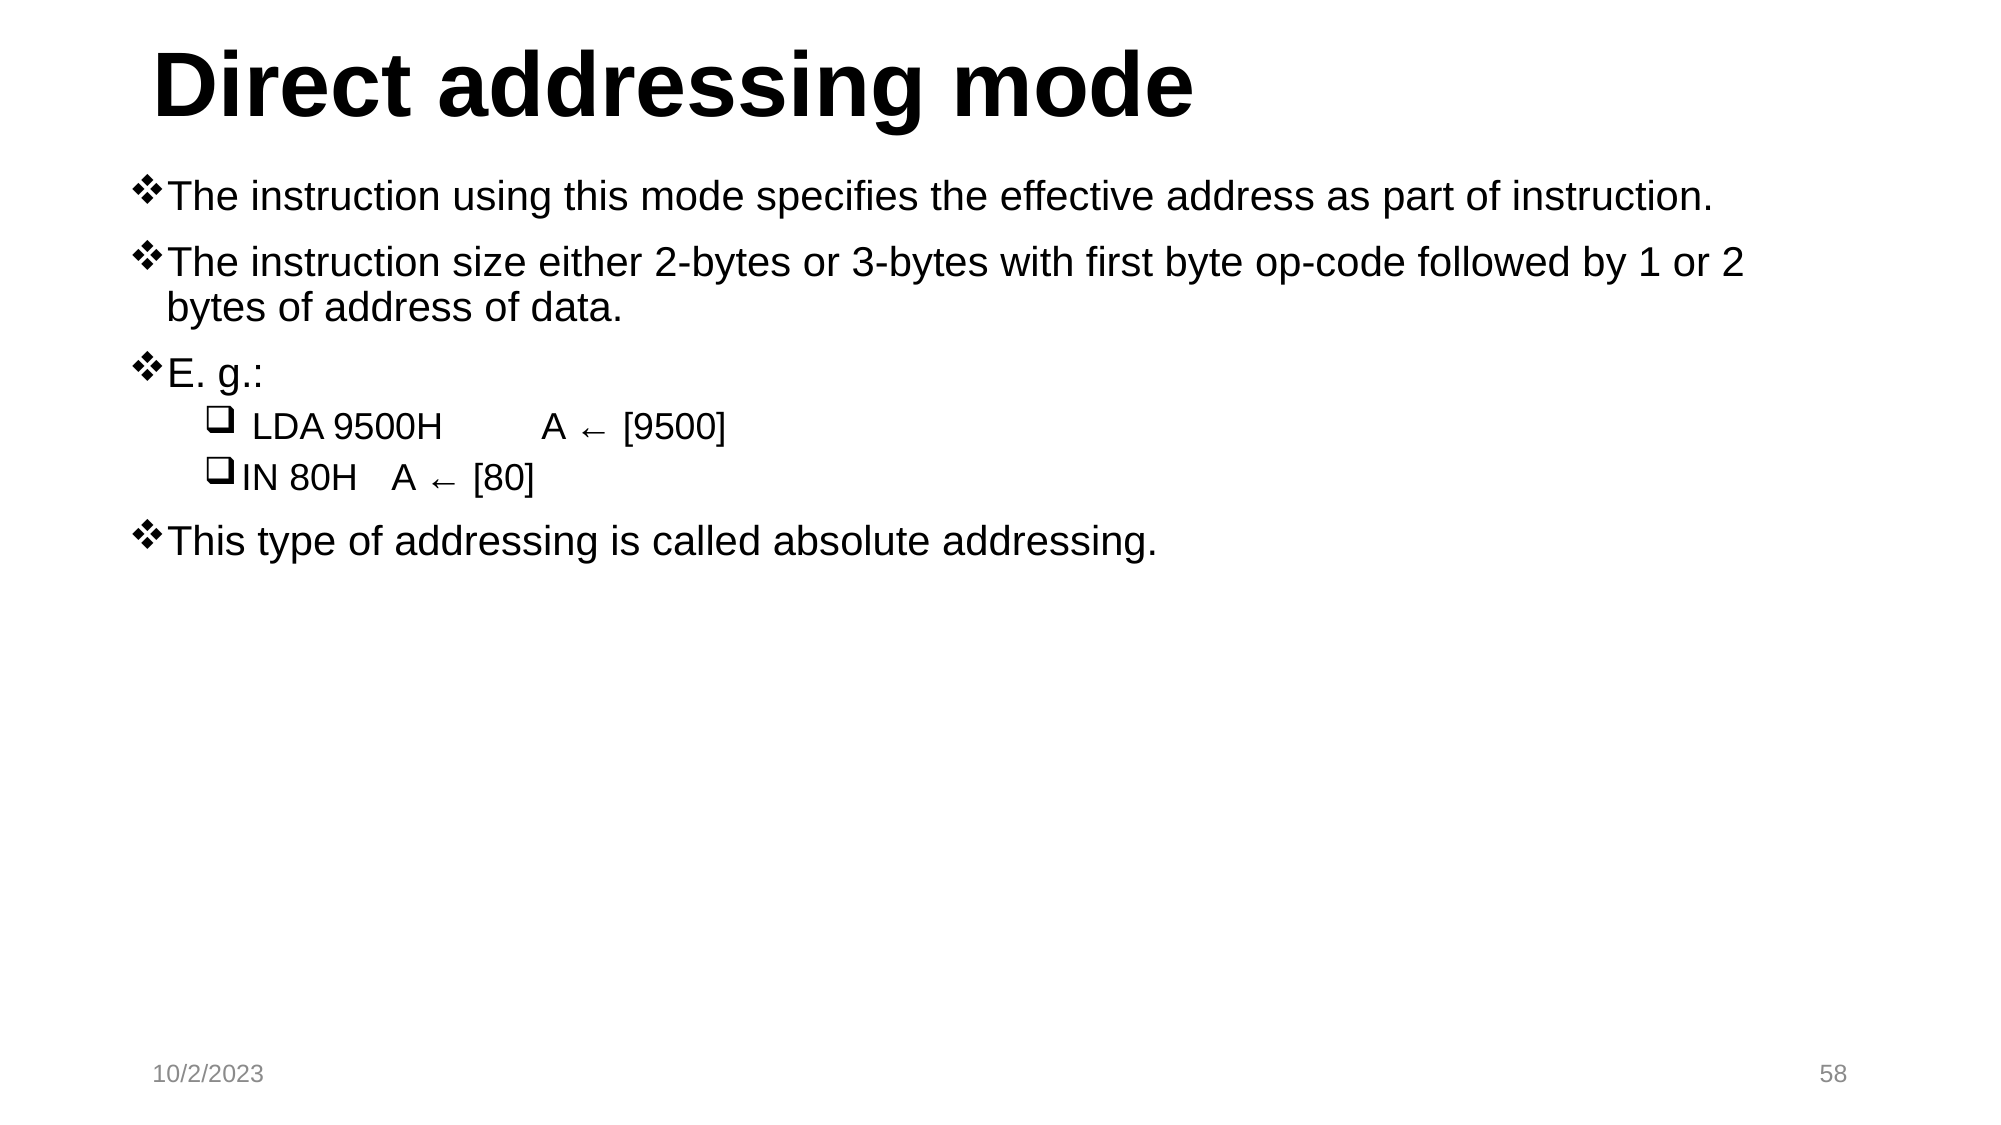

# Direct addressing mode
The instruction using this mode specifies the effective address as part of instruction.
The instruction size either 2-bytes or 3-bytes with first byte op-code followed by 1 or 2 bytes of address of data.
E. g.:
 LDA 9500H	A ← [9500]
IN 80H	A ← [80]
This type of addressing is called absolute addressing.
10/2/2023
58